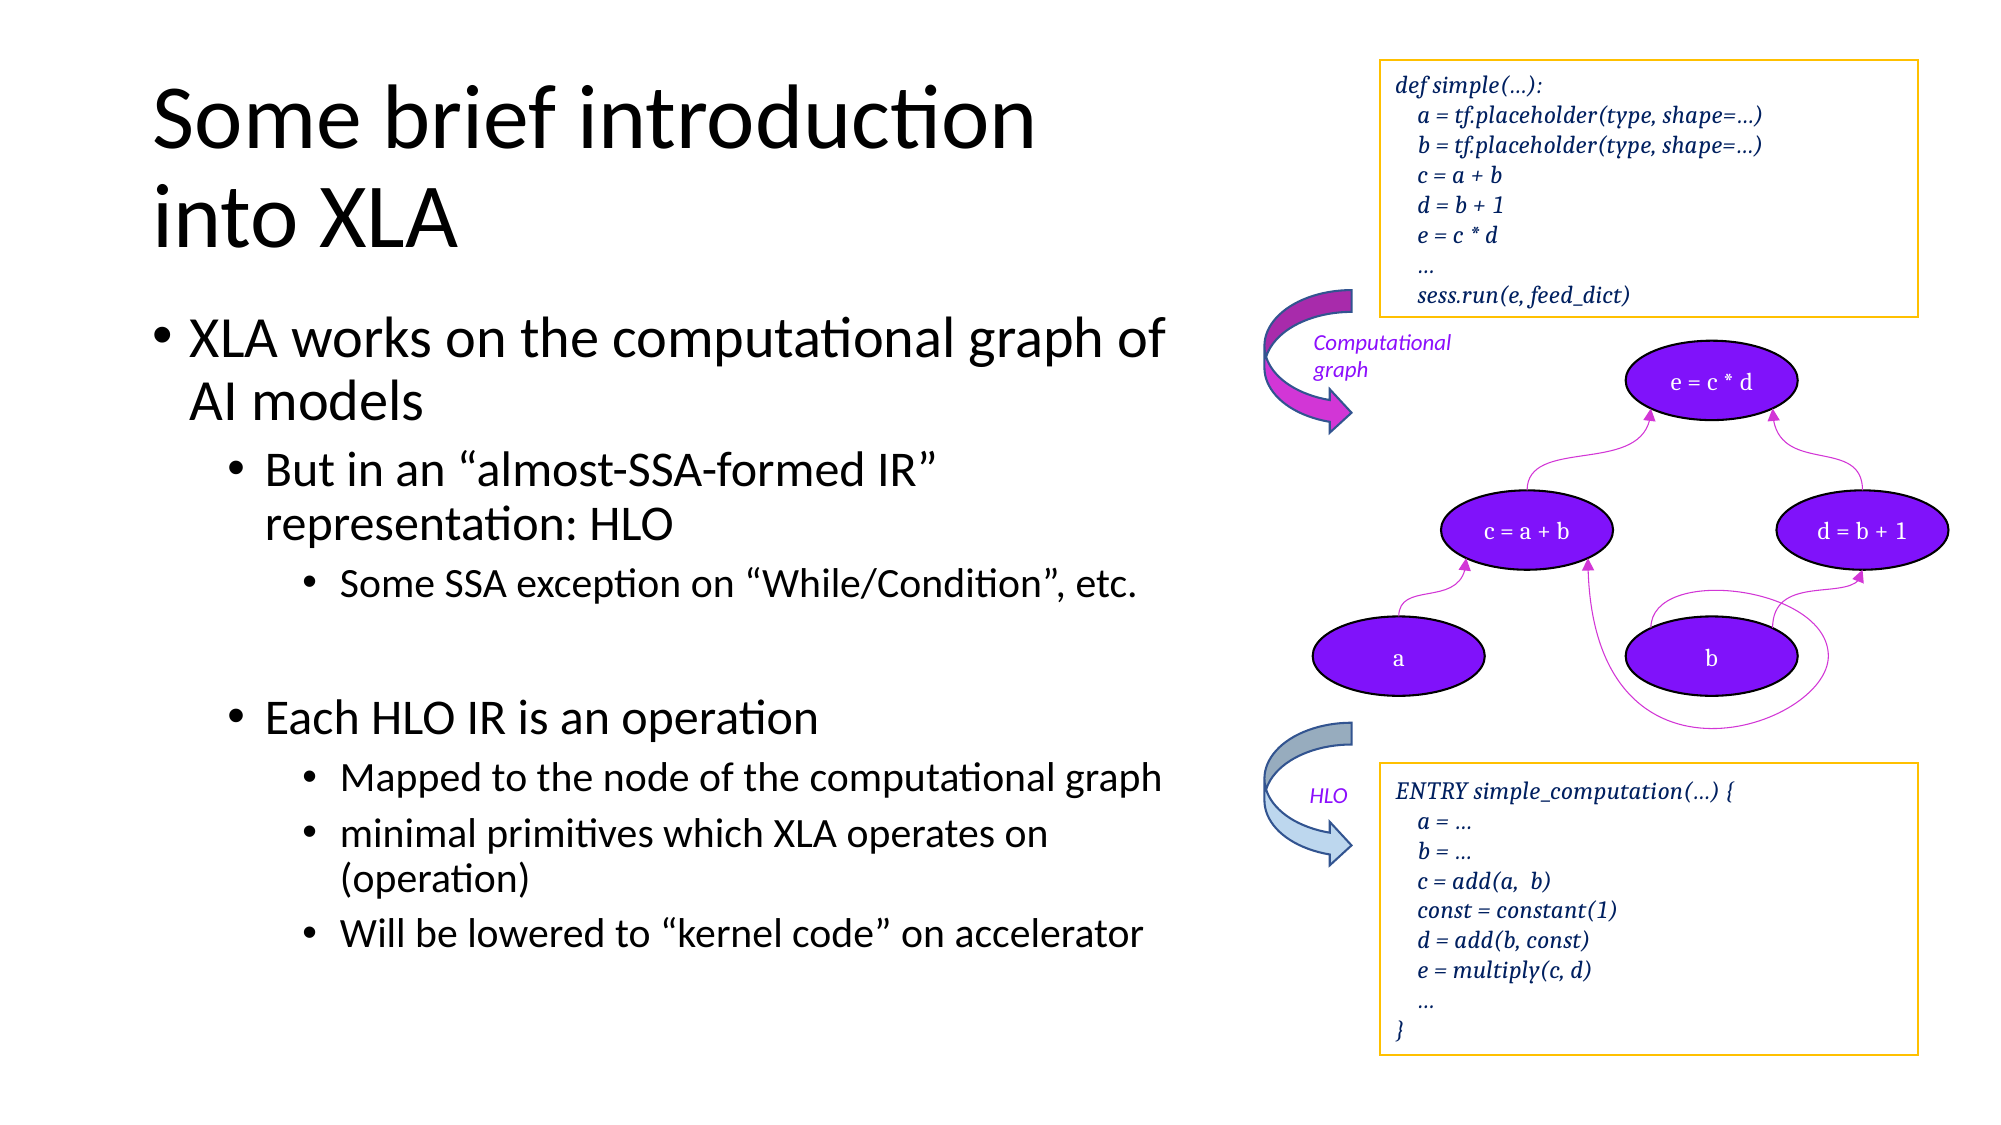

def simple(…):
    a = tf.placeholder(type, shape=…)
    b = tf.placeholder(type, shape=…)
    c = a + b
    d = b + 1
    e = c * d
    …
    sess.run(e, feed_dict)
# Some brief introduction into XLA

XLA works on the computational graph of AI models
But in an “almost-SSA-formed IR” representation: HLO
Some SSA exception on “While/Condition”, etc.

Each HLO IR is an operation
Mapped to the node of the computational graph
minimal primitives which XLA operates on (operation)
Will be lowered to “kernel code” on accelerator

Computational graph
e = c * d
c = a + b
d = b + 1
a
b

ENTRY simple_computation(…) {
    a = …
    b = …
    c = add(a,  b)
    const = constant(1)
    d = add(b, const)
    e = multiply(c, d)
    …
}
HLO